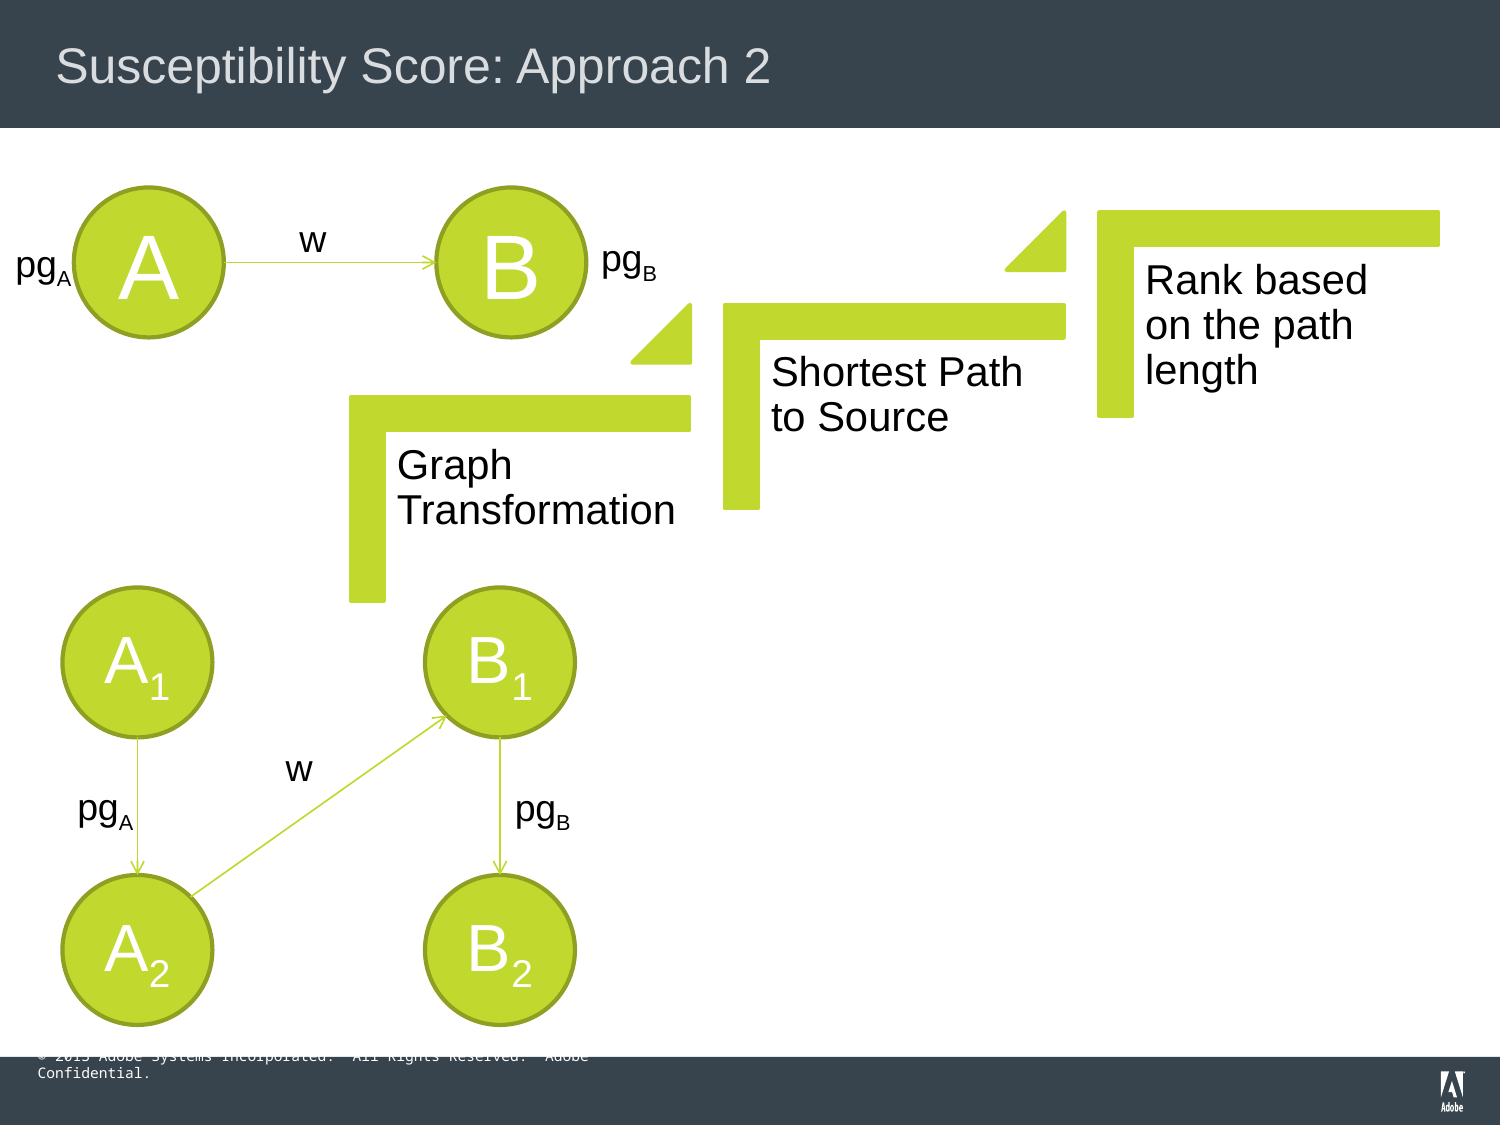

# Susceptibility Score: Approach 2
Graph Transformation
Shortest Path to Source
Rank based on the path length
A
B
w
pgB
pgA
A1
B1
w
pgA
pgB
A2
B2